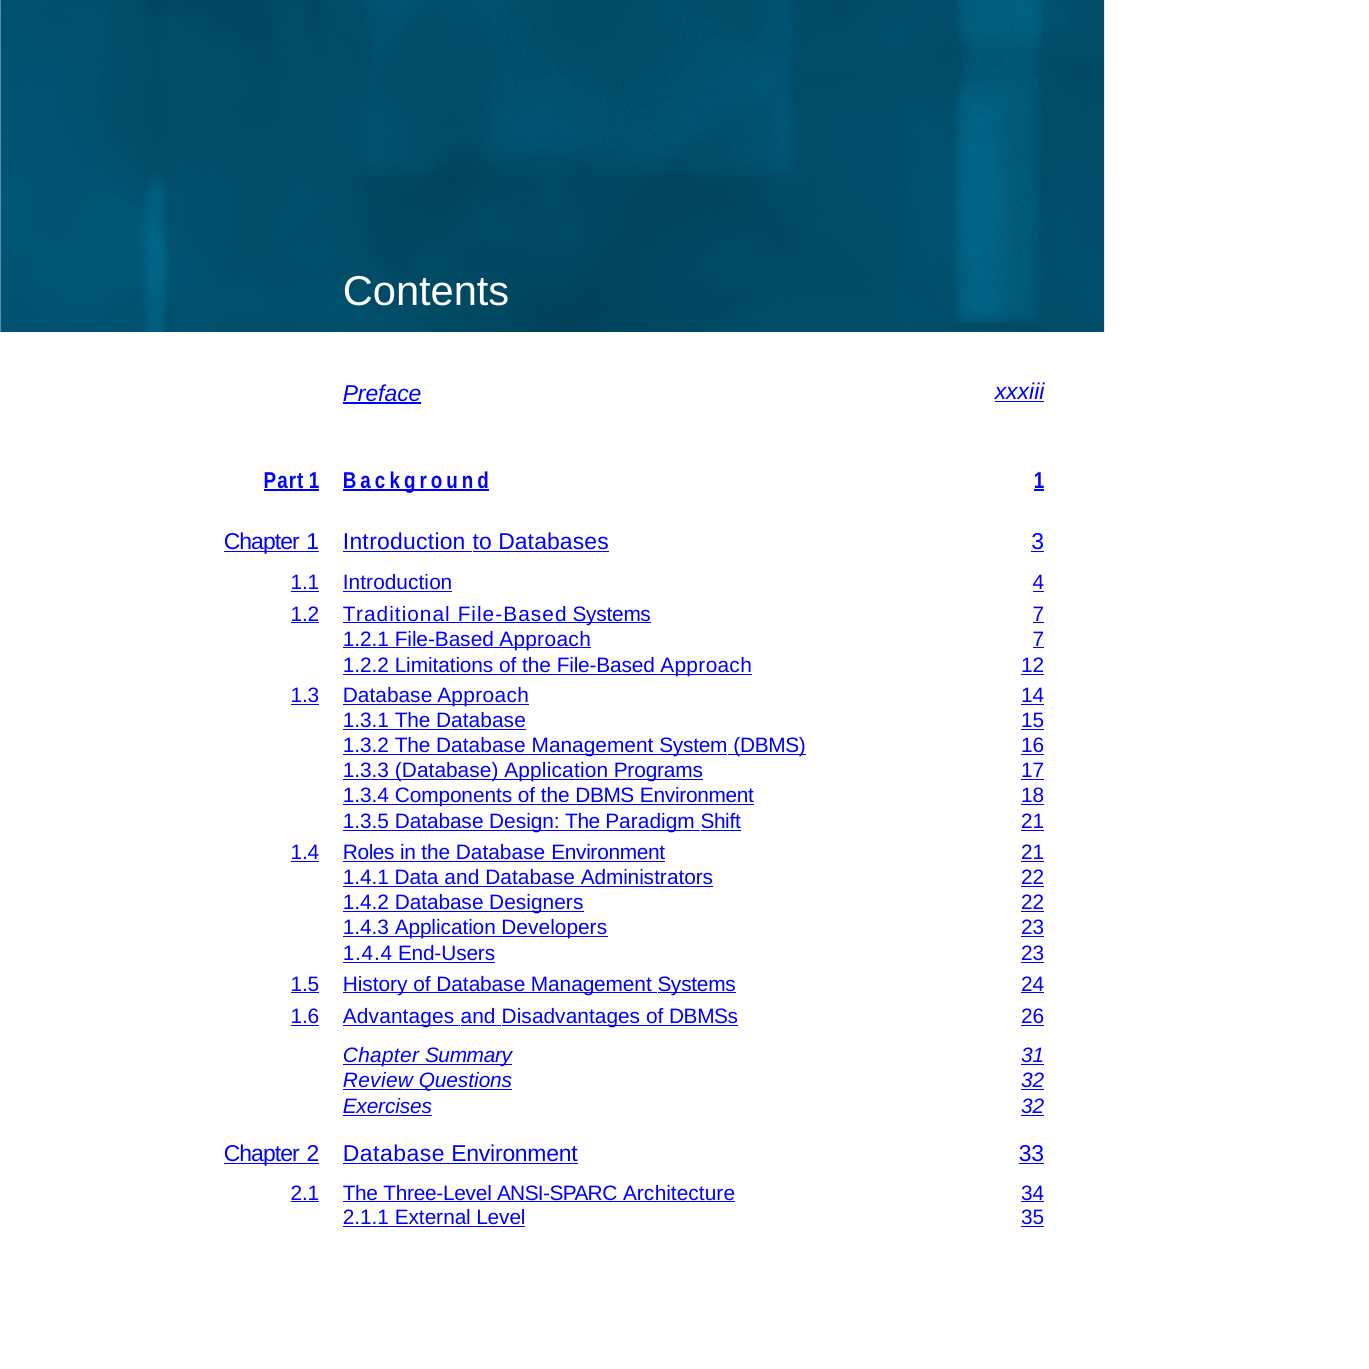

|  | Contents Preface | xxxiii |
| --- | --- | --- |
| Part 1 | Background | 1 |
| Chapter 1 | Introduction to Databases | 3 |
| 1.1 | Introduction | 4 |
| 1.2 | Traditional File-Based Systems | 7 |
|  | 1.2.1 File-Based Approach | 7 |
|  | 1.2.2 Limitations of the File-Based Approach | 12 |
| 1.3 | Database Approach | 14 |
|  | 1.3.1 The Database | 15 |
|  | 1.3.2 The Database Management System (DBMS) | 16 |
|  | 1.3.3 (Database) Application Programs | 17 |
|  | 1.3.4 Components of the DBMS Environment | 18 |
|  | 1.3.5 Database Design: The Paradigm Shift | 21 |
| 1.4 | Roles in the Database Environment | 21 |
|  | 1.4.1 Data and Database Administrators | 22 |
|  | 1.4.2 Database Designers | 22 |
|  | 1.4.3 Application Developers | 23 |
|  | 1.4.4 End-Users | 23 |
| 1.5 | History of Database Management Systems | 24 |
| 1.6 | Advantages and Disadvantages of DBMSs | 26 |
|  | Chapter Summary | 31 |
|  | Review Questions | 32 |
|  | Exercises | 32 |
| Chapter 2 | Database Environment | 33 |
| 2.1 | The Three-Level ANSI-SPARC Architecture | 34 |
|  | 2.1.1 External Level | 35 |